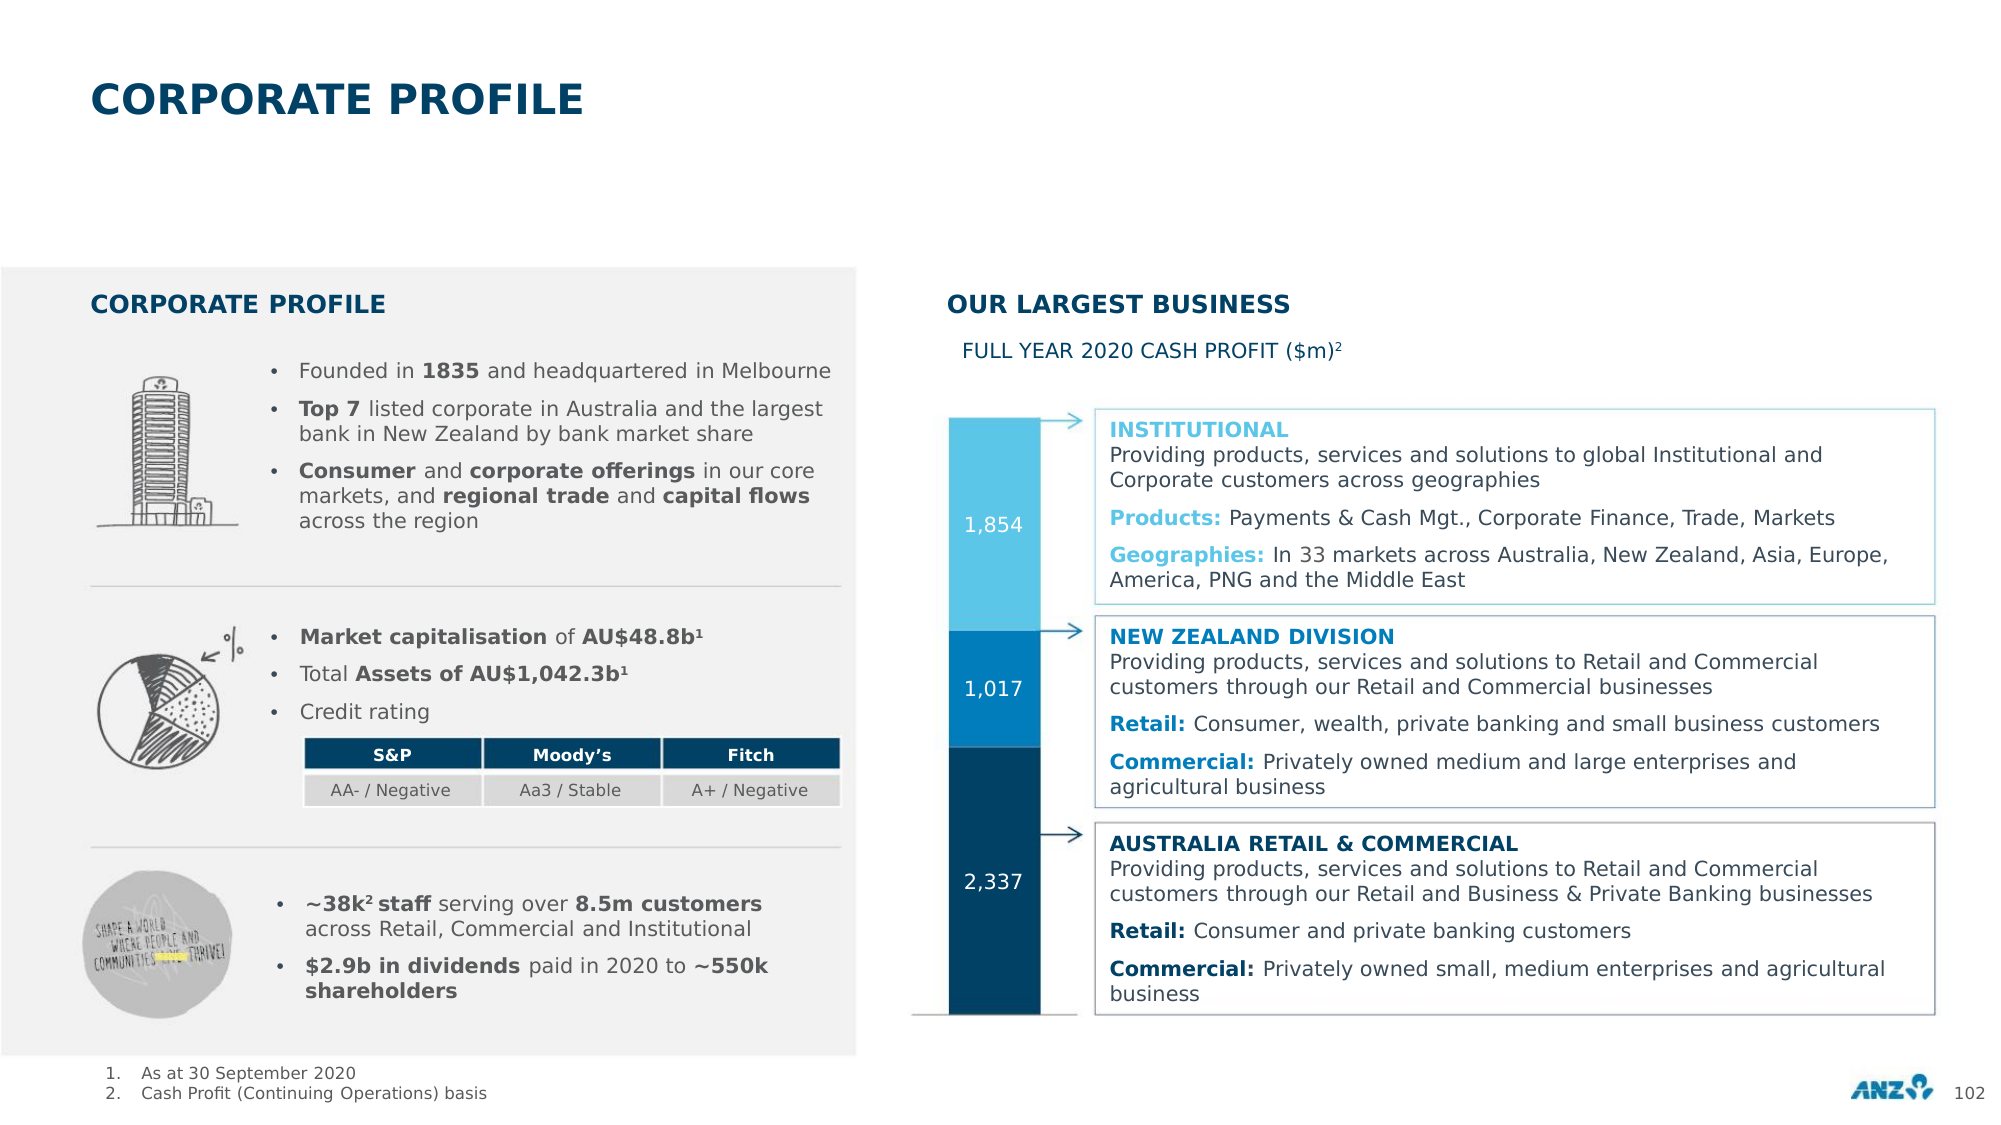

CORPORATE PROFILE
CORPORATE PROFILE
OUR LARGEST BUSINESS
FULL YEAR 2020 CASH PROFIT ($m)2
• Founded in 1835 and headquartered in Melbourne
• Top 7 listed corporate in Australia and the largest
INSTITUTIONAL
bank in New Zealand by bank market share
Providing products, services and solutions to global Institutional and
Corporate customers across geographies
• Consumer and corporate offerings in our core
markets, and regional trade and capital flows
across the region
Products: Payments & Cash Mgt., Corporate Finance, Trade, Markets
1,854
1,017
Geographies: In 33 markets across Australia, New Zealand, Asia, Europe,
America, PNG and the Middle East
• Market capitalisation of AU$48.8b1
• Total Assets of AU$1,042.3b1
• Credit rating
NEW ZEALAND DIVISION
Providing products, services and solutions to Retail and Commercial
customers through our Retail and Commercial businesses
Retail: Consumer, wealth, private banking and small business customers
S&P
Moody’s
Fitch
Commercial: Privately owned medium and large enterprises and
agricultural business
AA- / Negative
Aa3 / Stable
A+ / Negative
AUSTRALIA RETAIL & COMMERCIAL
Providing products, services and solutions to Retail and Commercial
customers through our Retail and Business & Private Banking businesses
2,337
• ~38k2 staff serving over 8.5m customers
across Retail, Commercial and Institutional
Retail: Consumer and private banking customers
• $2.9b in dividends paid in 2020 to ~550k
Commercial: Privately owned small, medium enterprises and agricultural
business
shareholders
1. As at 30 September 2020
2. Cash Profit (Continuing Operations) basis
102